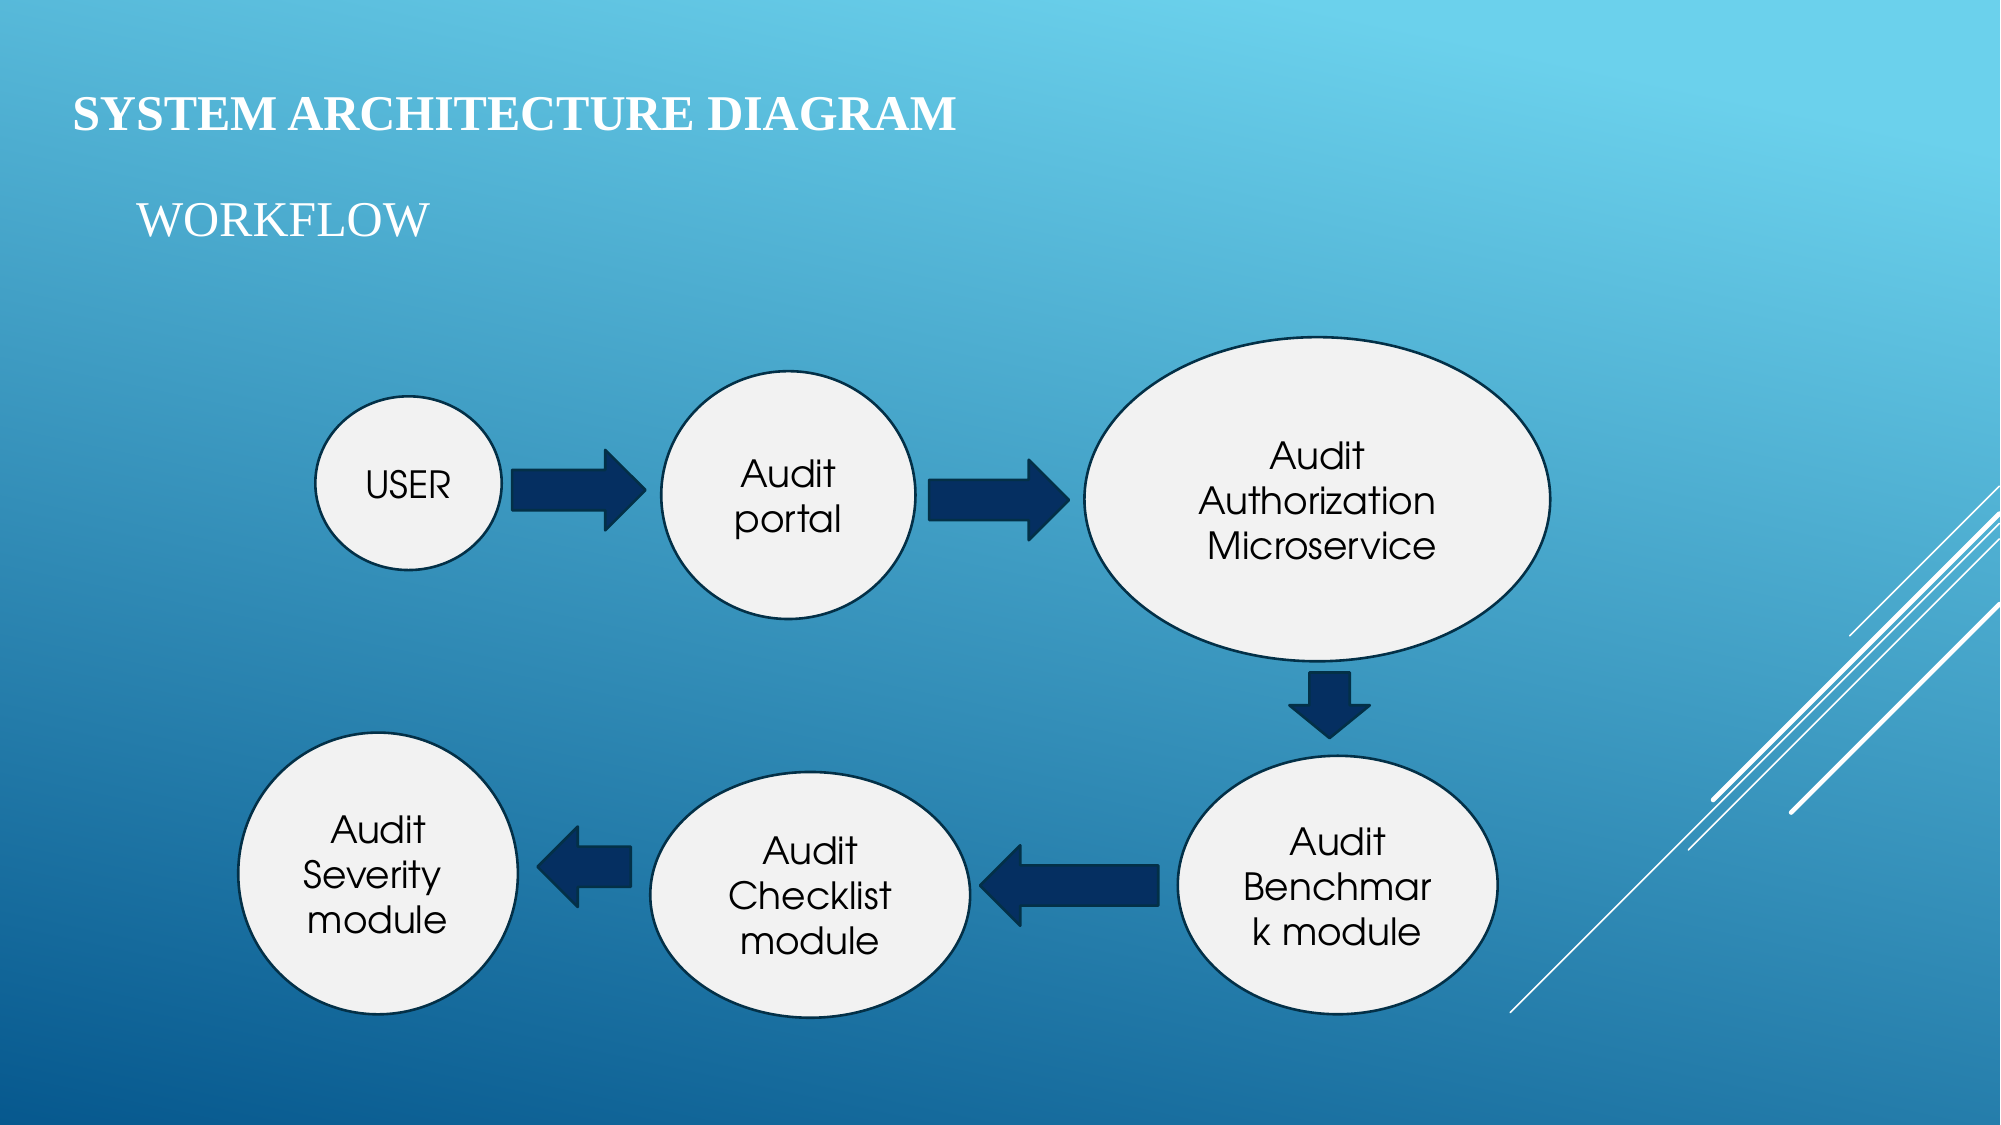

SYSTEM ARCHITECTURE DIAGRAM
WORKFLOW
Audit
Authorization
 Microservice
Audit portal
USER

Audit Severity module
Audit Benchmark module
Audit Checklist module